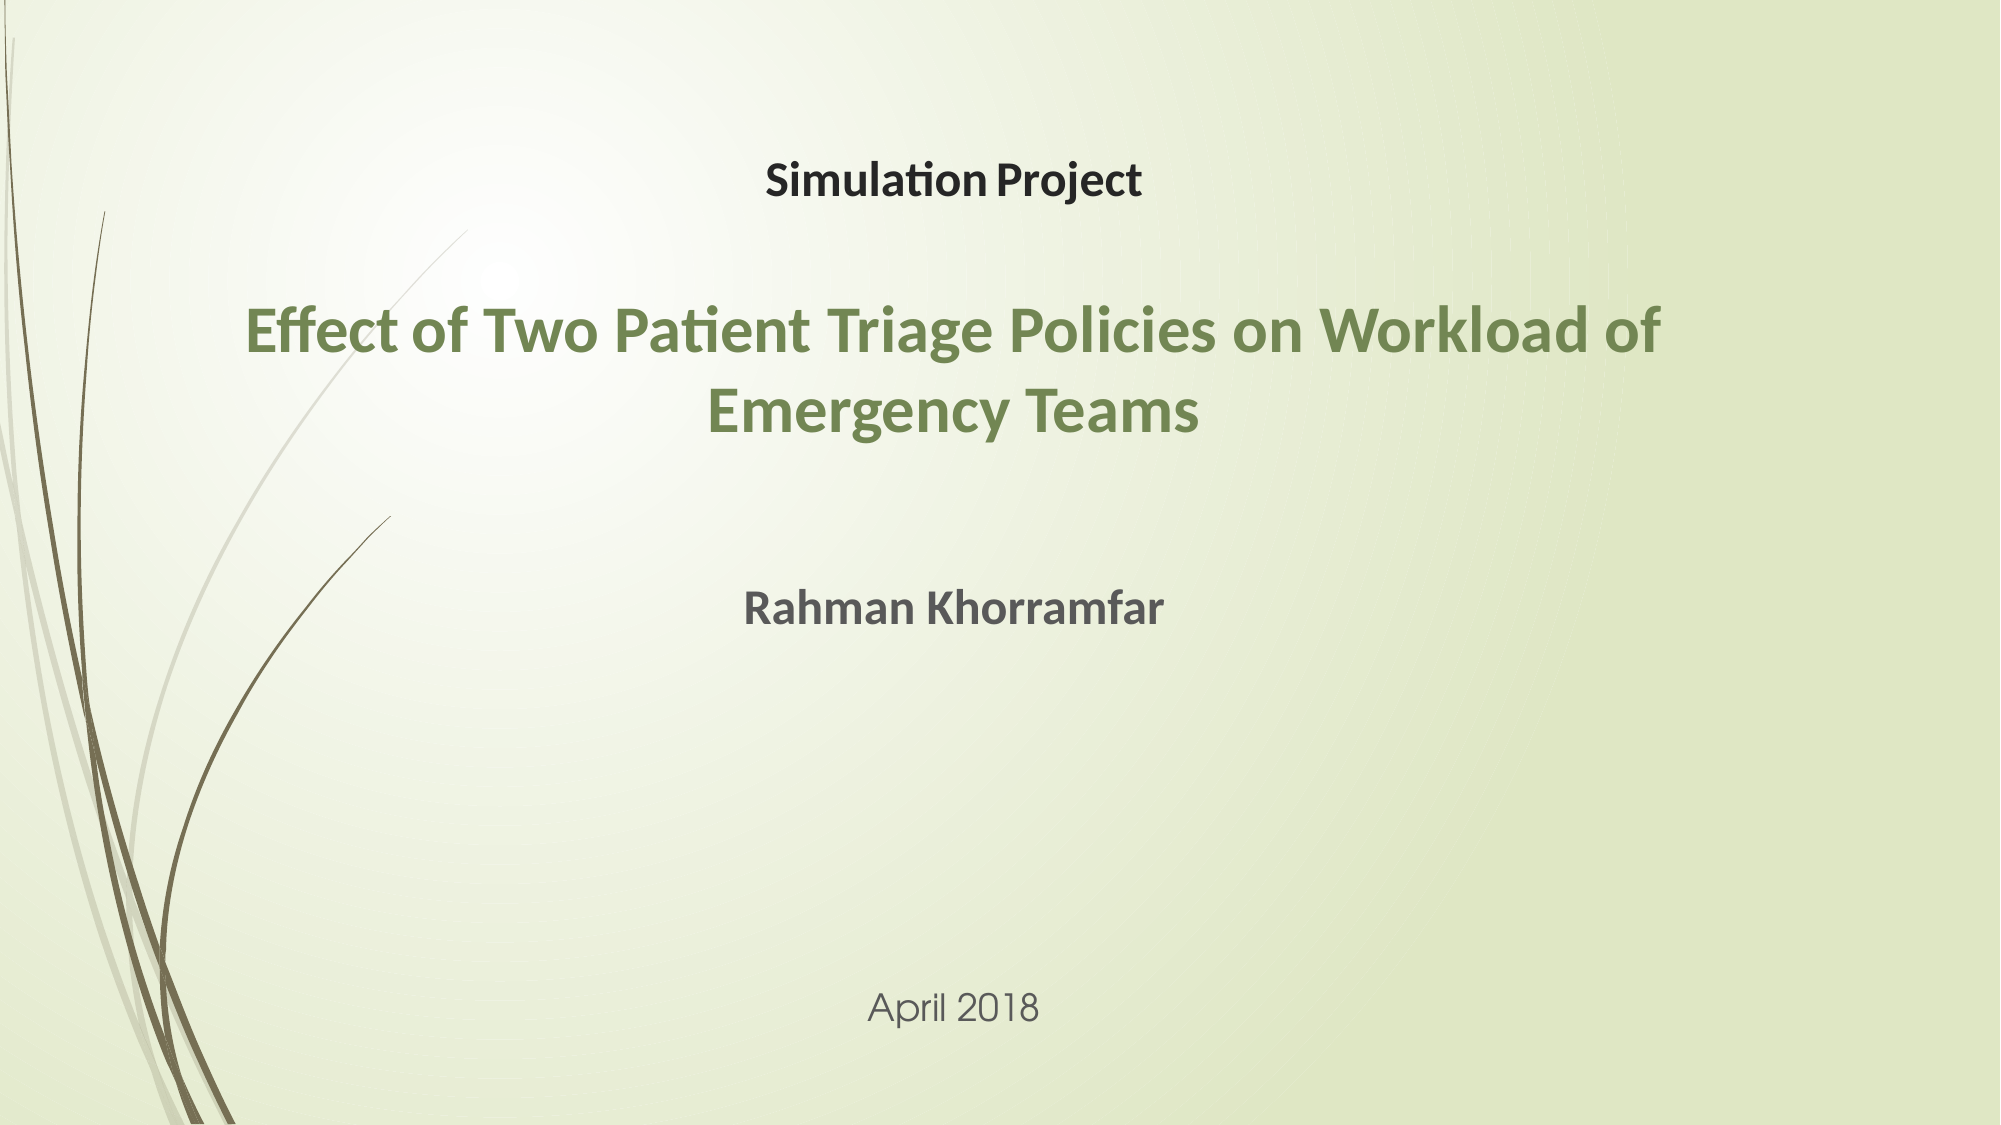

# Simulation Project Effect of Two Patient Triage Policies on Workload of Emergency Teams
Rahman Khorramfar

April 2018